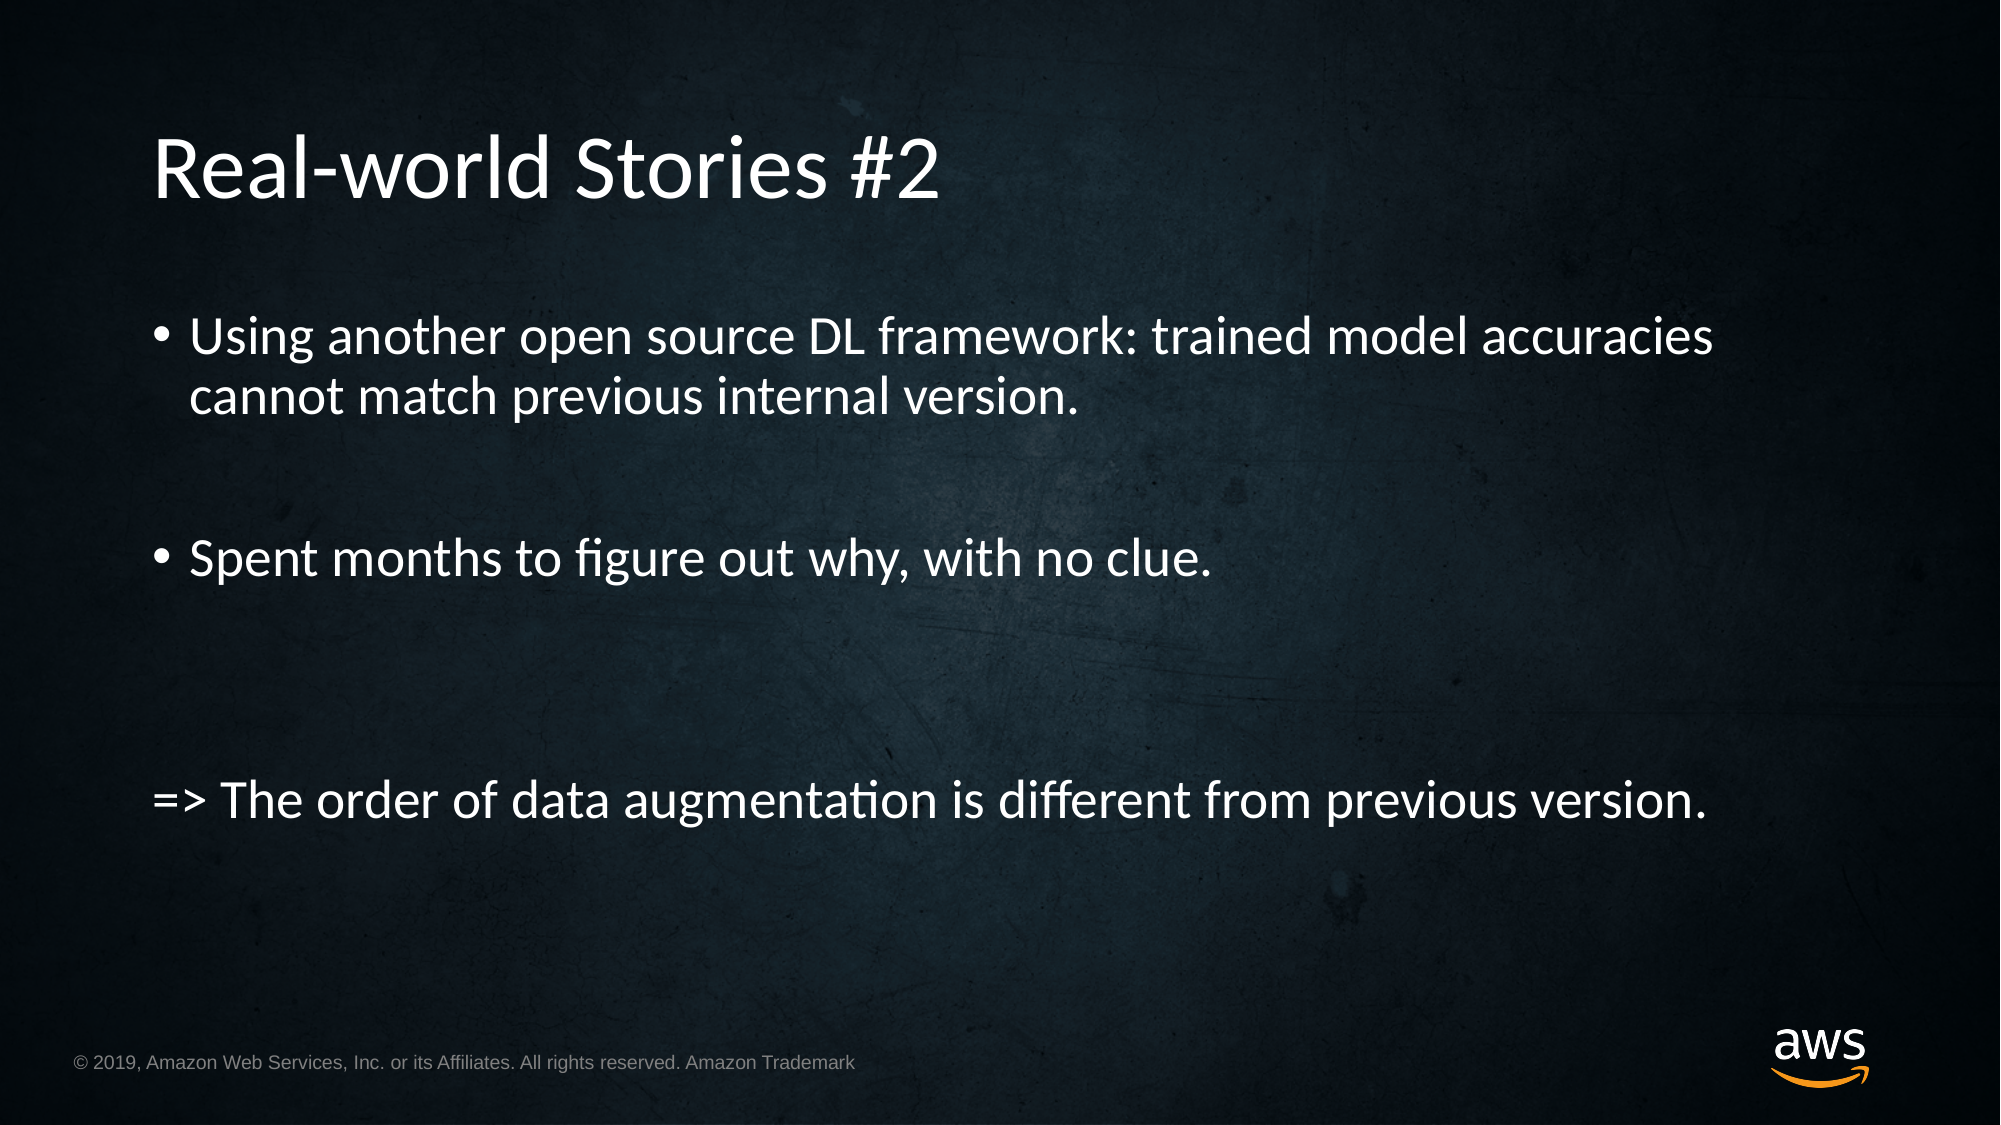

Real-world Stories #2
Using another open source DL framework: trained model accuracies cannot match previous internal version.

Spent months to figure out why, with no clue.

=> The order of data augmentation is different from previous version.